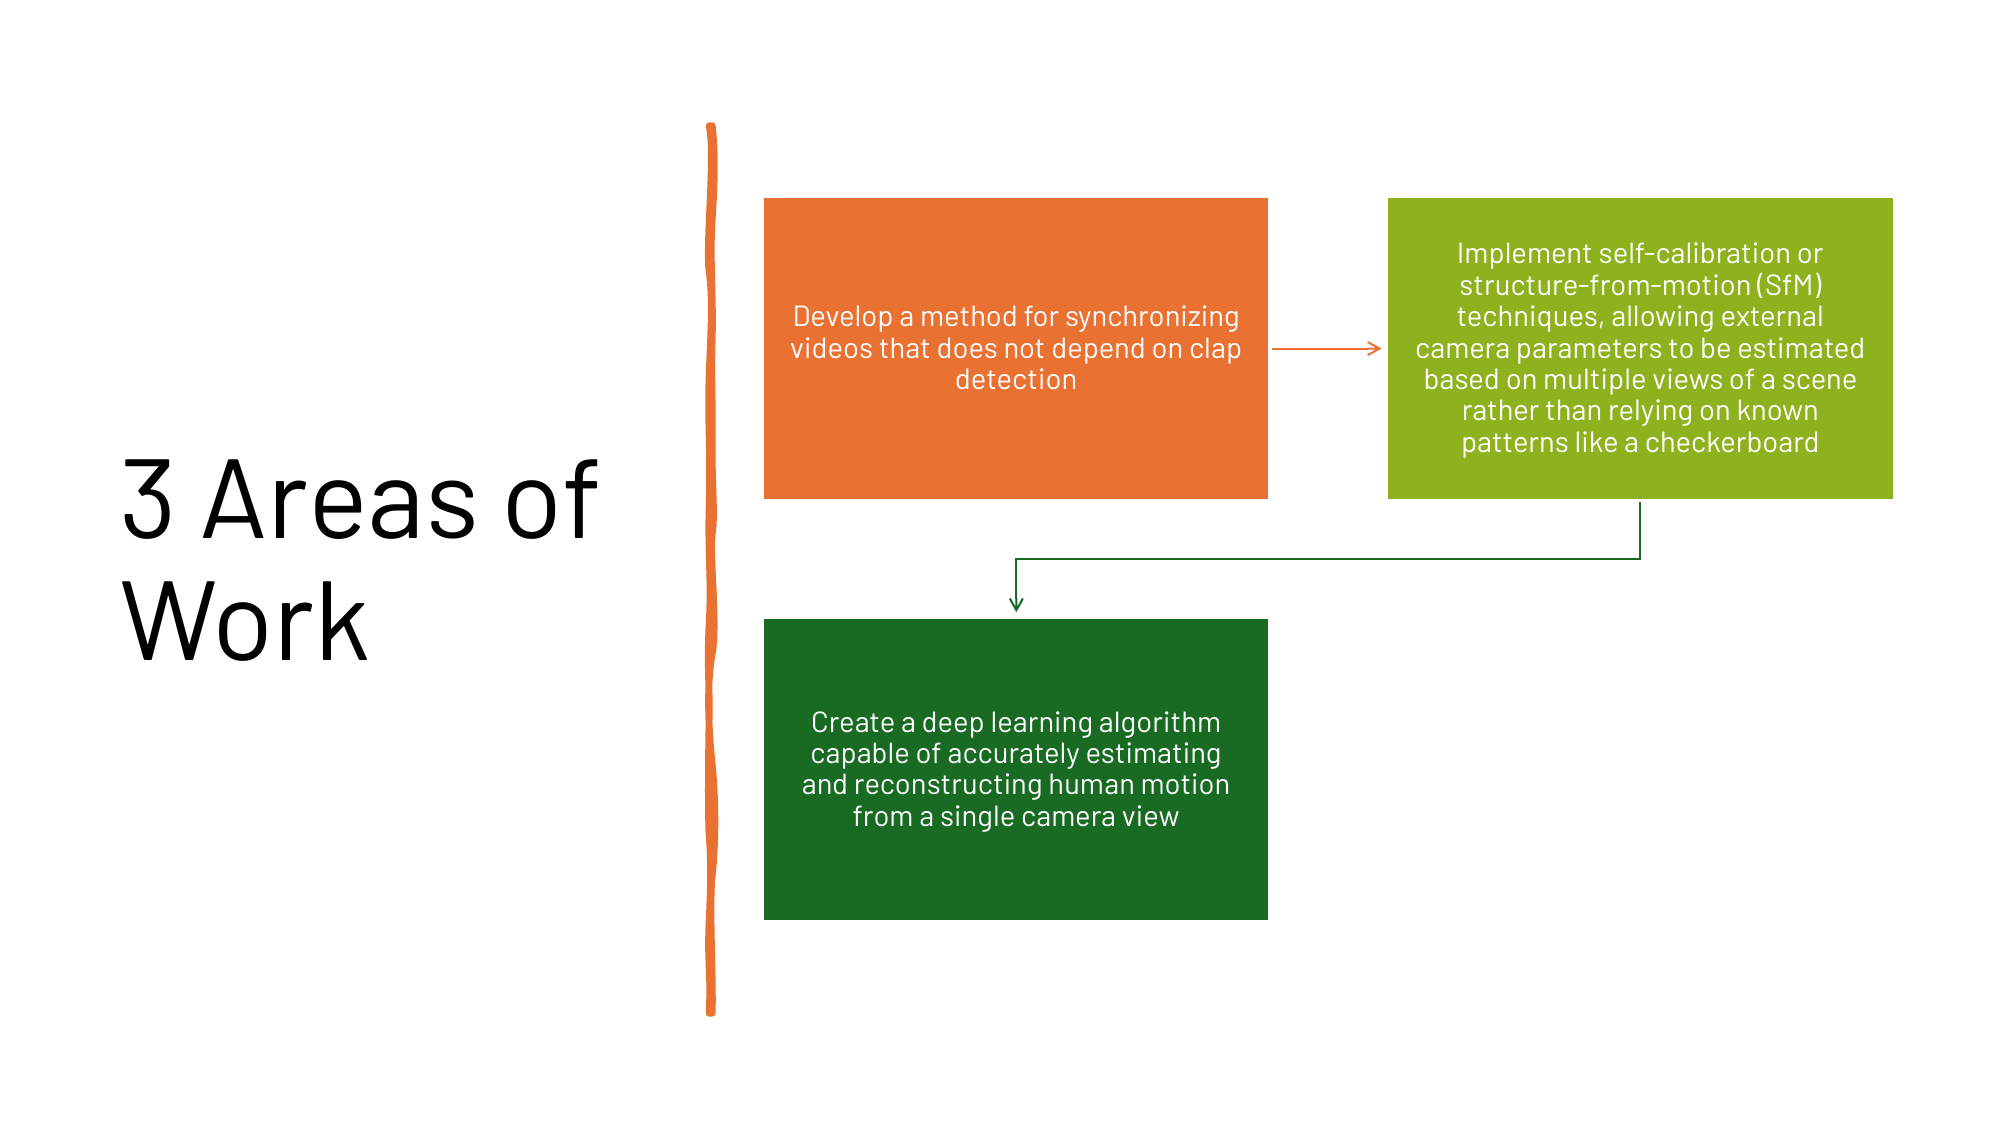

Develop a method for synchronizing videos that does not depend on clap detection

Implement self-calibration or structure-from-motion (SfM) techniques, allowing external camera parameters to be estimated based on multiple views of a scene rather than relying on known patterns like a checkerboard
Create a deep learning algorithm capable of accurately estimating and reconstructing human motion from a single camera view
# 3 Areas of Work